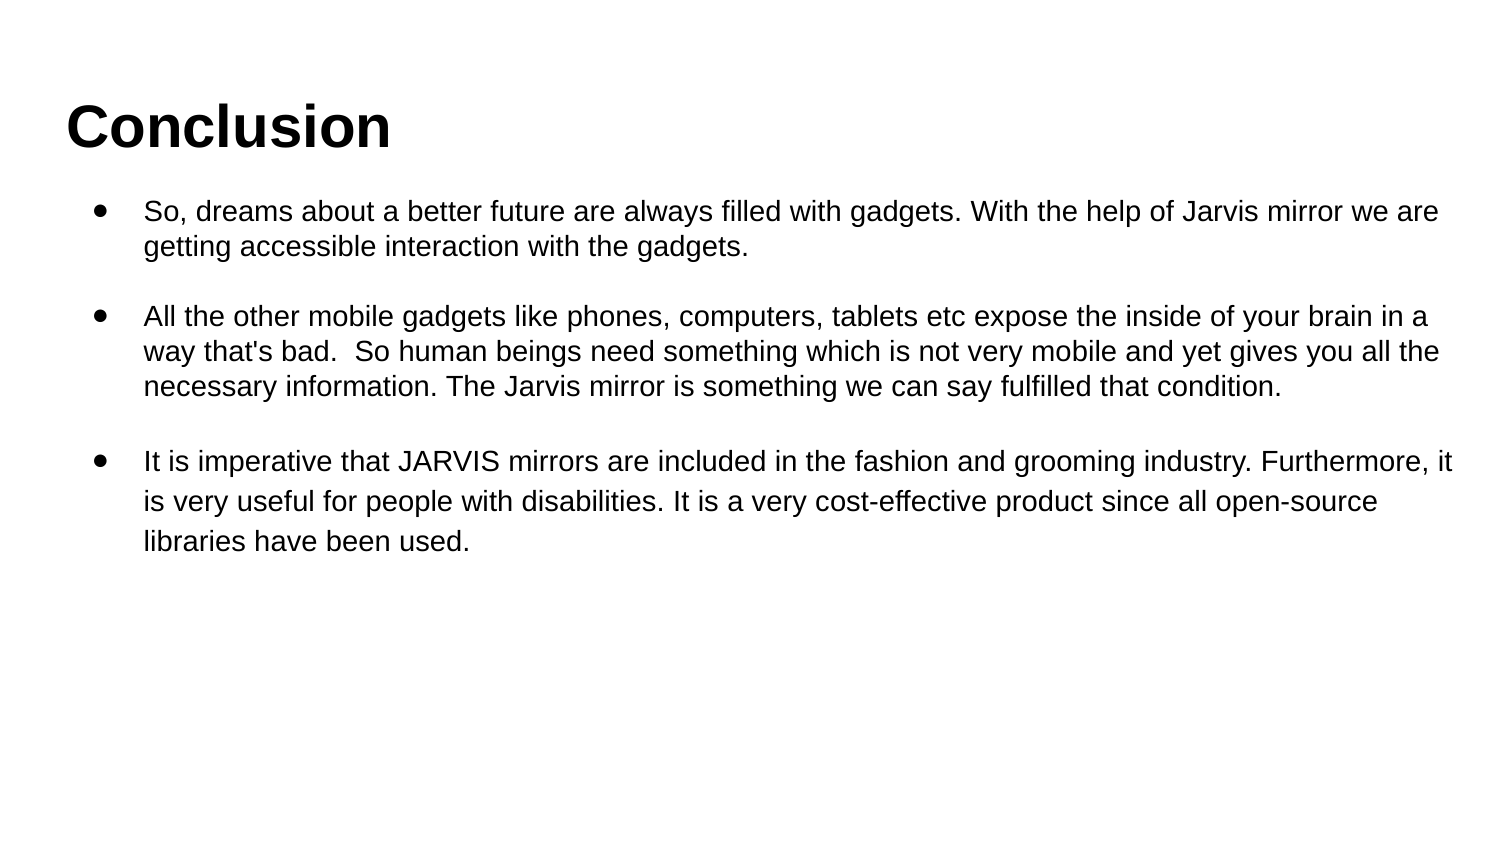

# Conclusion
So, dreams about a better future are always filled with gadgets. With the help of Jarvis mirror we are getting accessible interaction with the gadgets.
All the other mobile gadgets like phones, computers, tablets etc expose the inside of your brain in a way that's bad.  So human beings need something which is not very mobile and yet gives you all the necessary information. The Jarvis mirror is something we can say fulfilled that condition.
It is imperative that JARVIS mirrors are included in the fashion and grooming industry. Furthermore, it is very useful for people with disabilities. It is a very cost-effective product since all open-source libraries have been used.